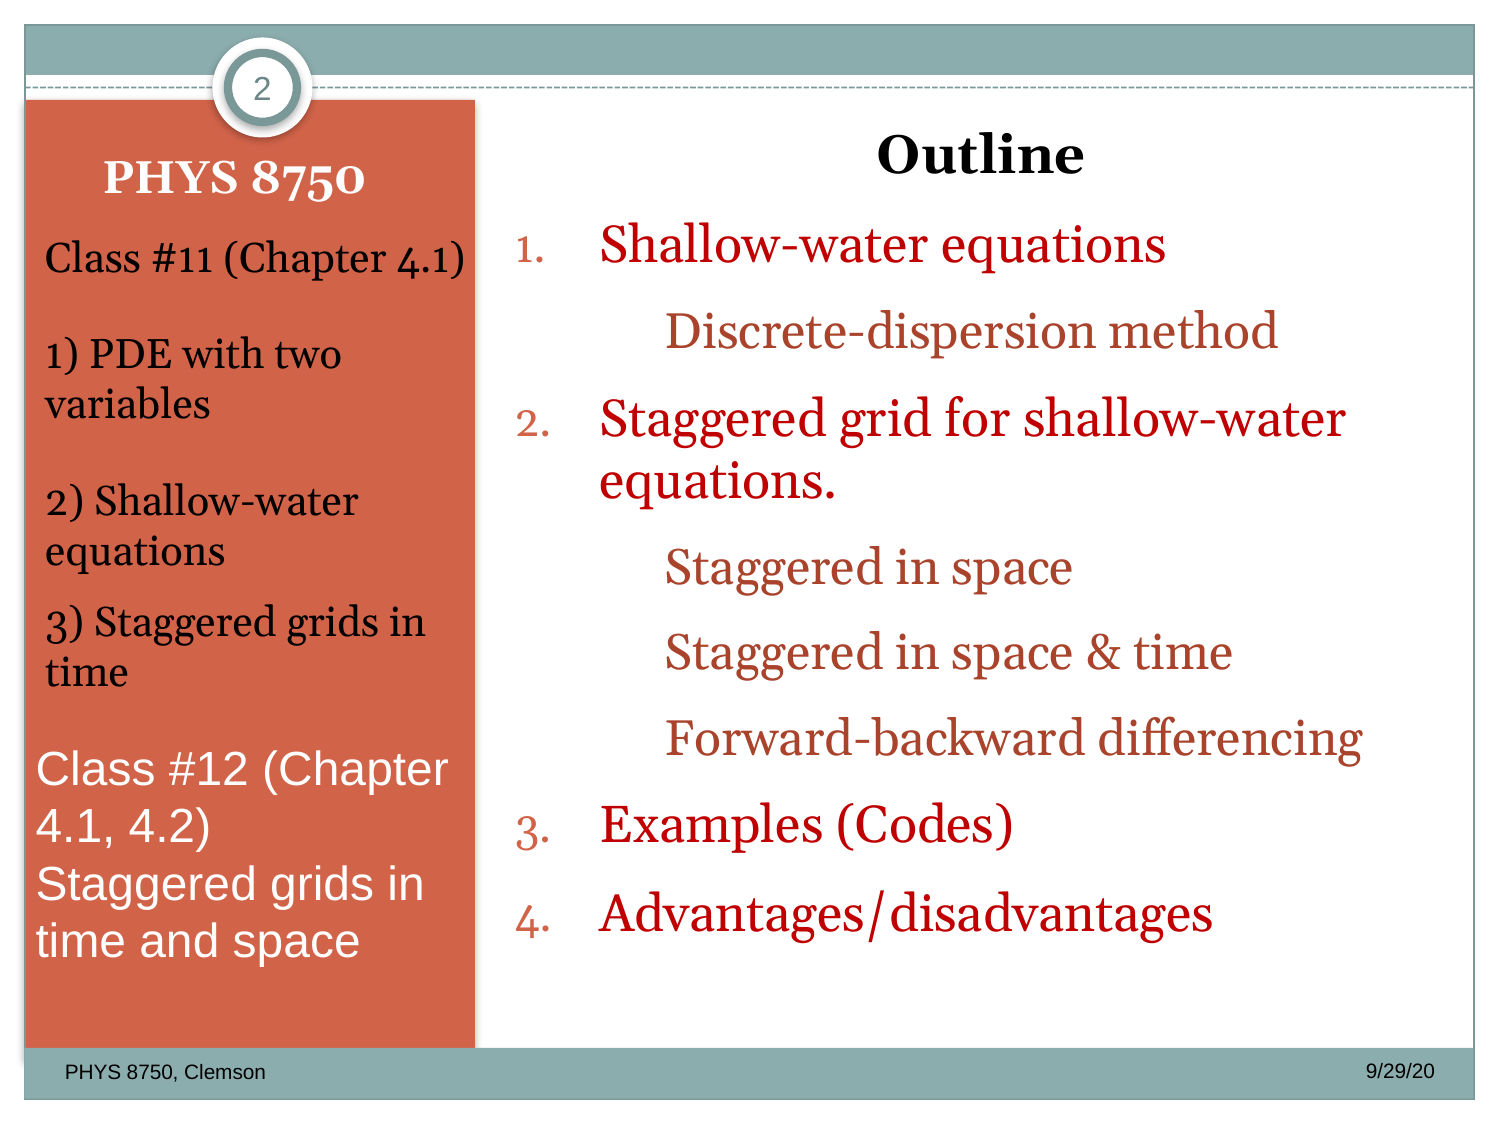

2
# PHYS 8750
Outline
Shallow-water equations
	Discrete-dispersion method
Staggered grid for shallow-water equations.
	Staggered in space
	Staggered in space & time
	Forward-backward differencing
Examples (Codes)
Advantages/disadvantages

Class #11 (Chapter 4.1)
1) PDE with two variables
2) Shallow-water equations
3) Staggered grids in time
Class #12 (Chapter 4.1, 4.2)
Staggered grids in time and space
9/29/20
PHYS 8750, Clemson